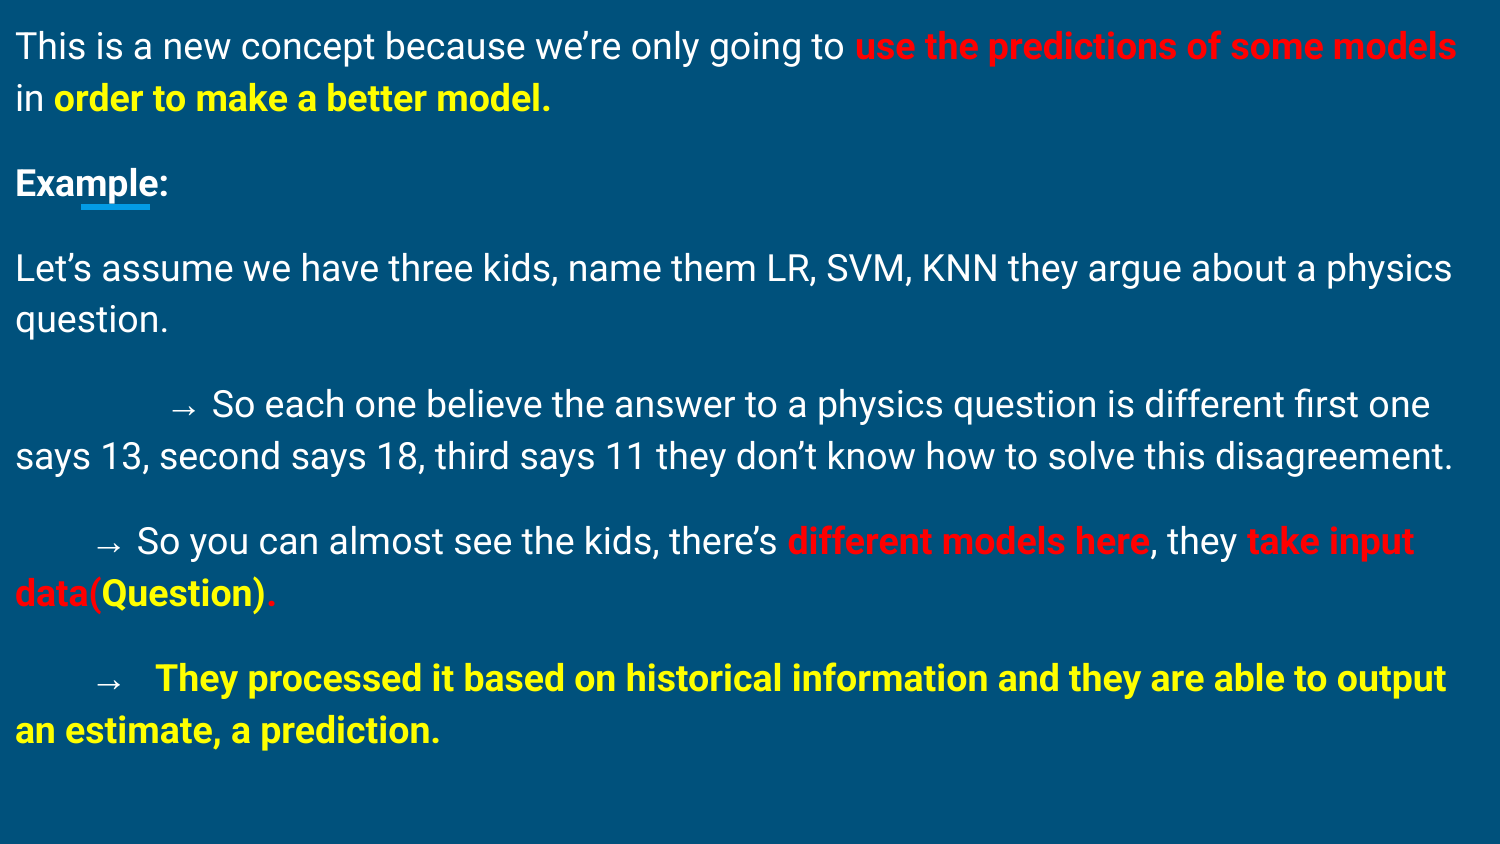

This is a new concept because we’re only going to use the predictions of some models in order to make a better model.
Example:
Let’s assume we have three kids, name them LR, SVM, KNN they argue about a physics question.
	→ So each one believe the answer to a physics question is different first one says 13, second says 18, third says 11 they don’t know how to solve this disagreement.
→ So you can almost see the kids, there’s different models here, they take input data(Question).
→   They processed it based on historical information and they are able to output an estimate, a prediction.

#